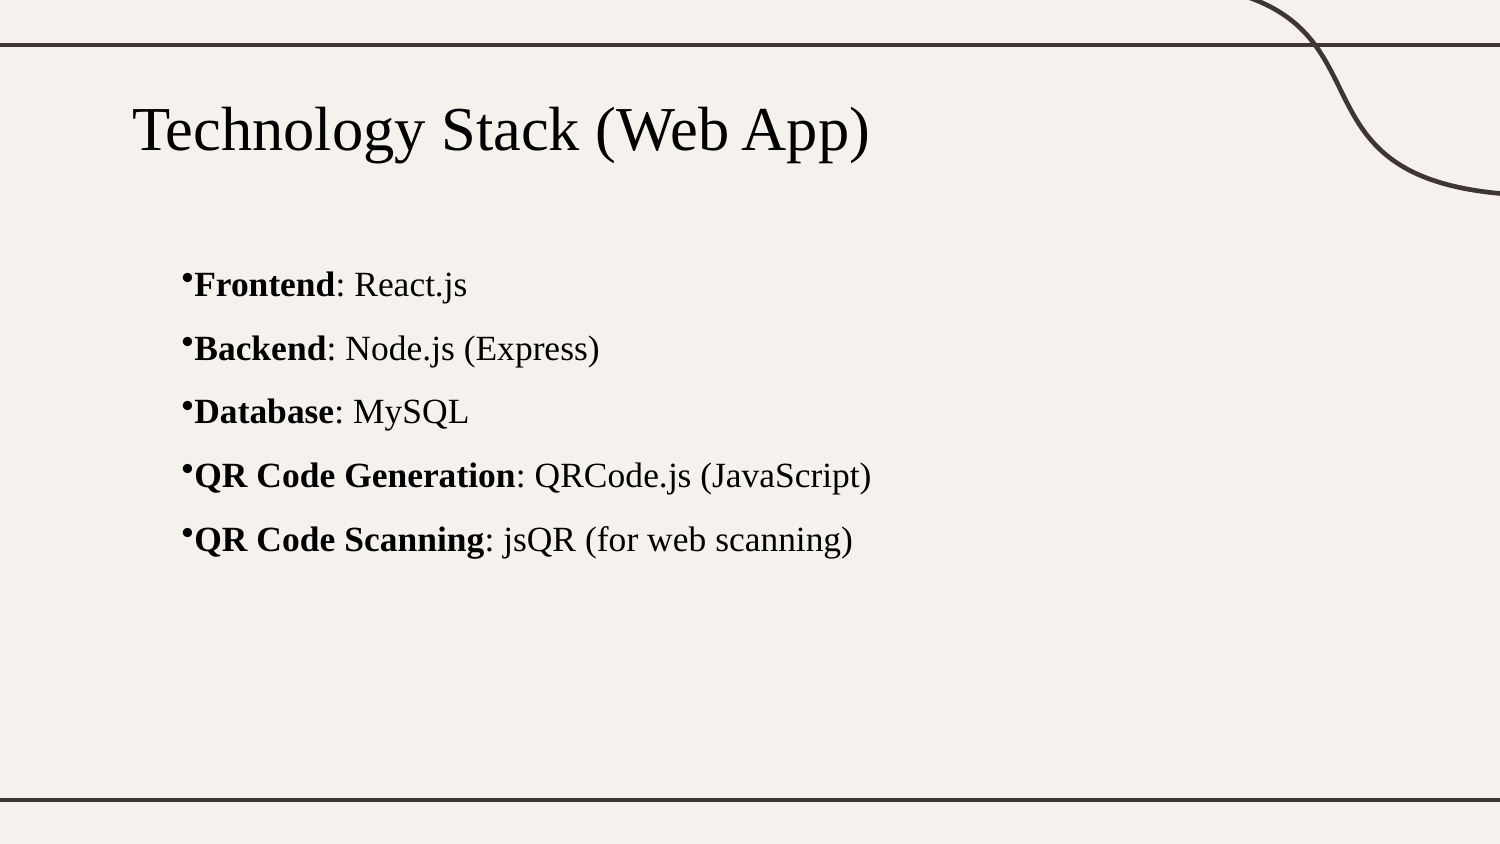

# Technology Stack (Web App)
Frontend: React.js
Backend: Node.js (Express)
Database: MySQL
QR Code Generation: QRCode.js (JavaScript)
QR Code Scanning: jsQR (for web scanning)